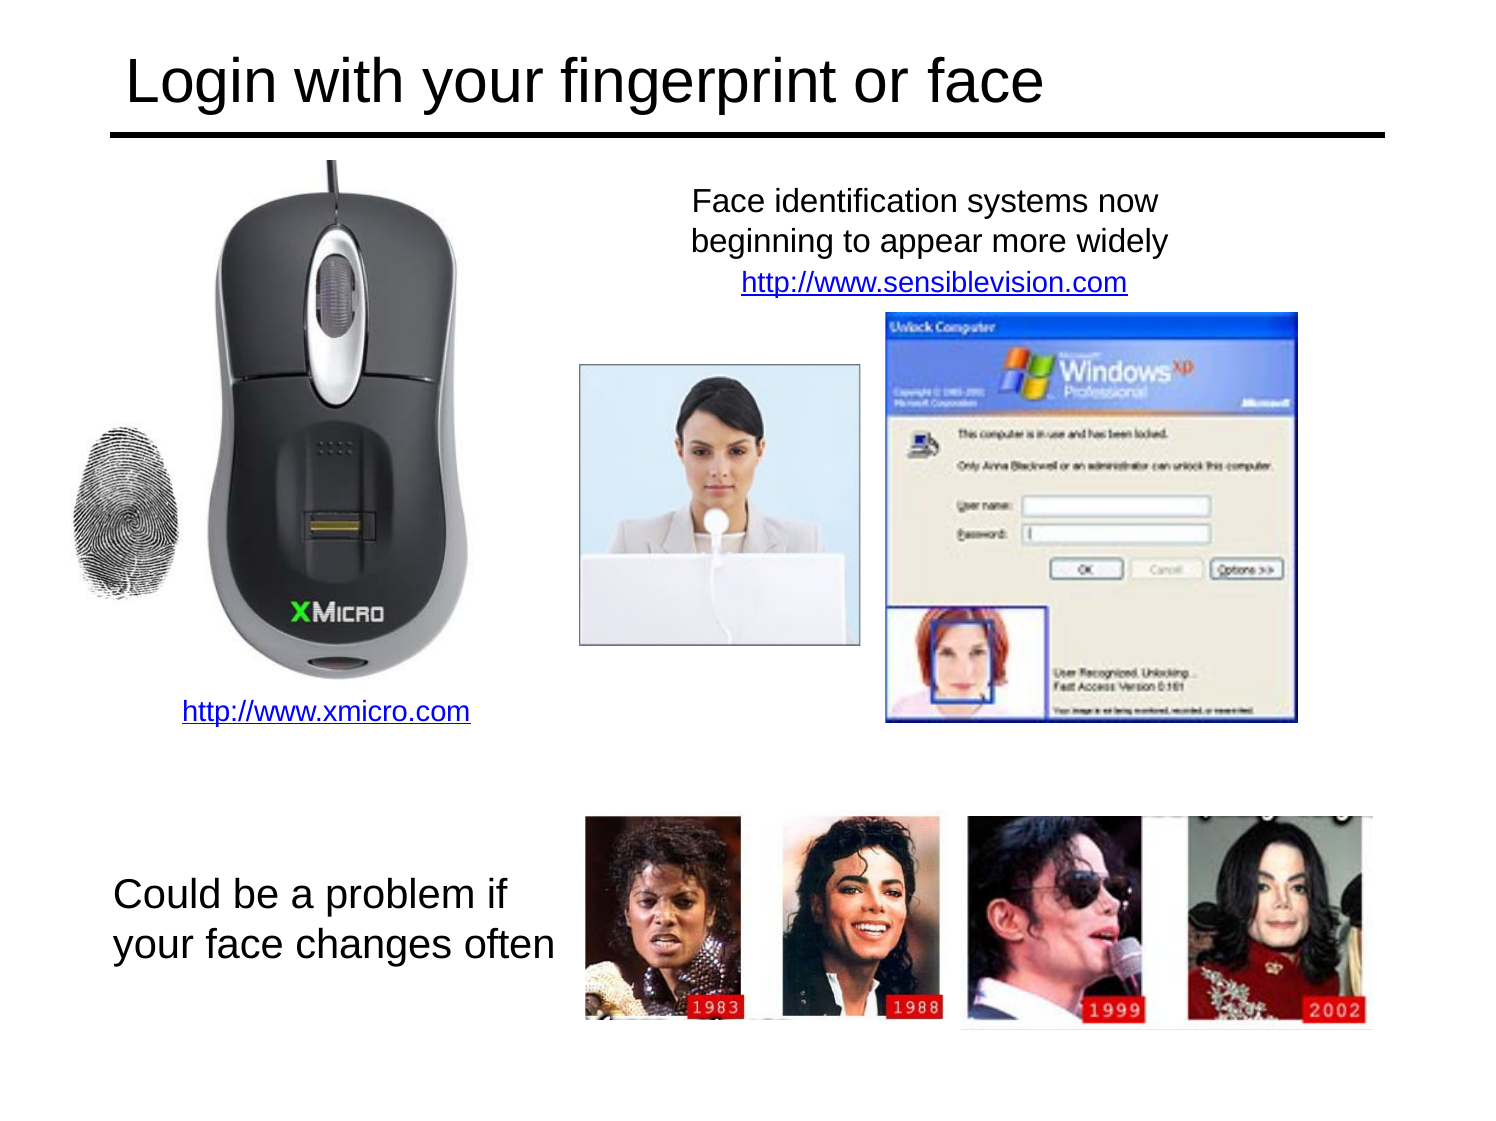

# Login with your fingerprint or face

Face identification systems now  beginning to appear more widely  http://www.sensiblevision.com

http://www.xmicro.com

Could be a problem if  your face changes often